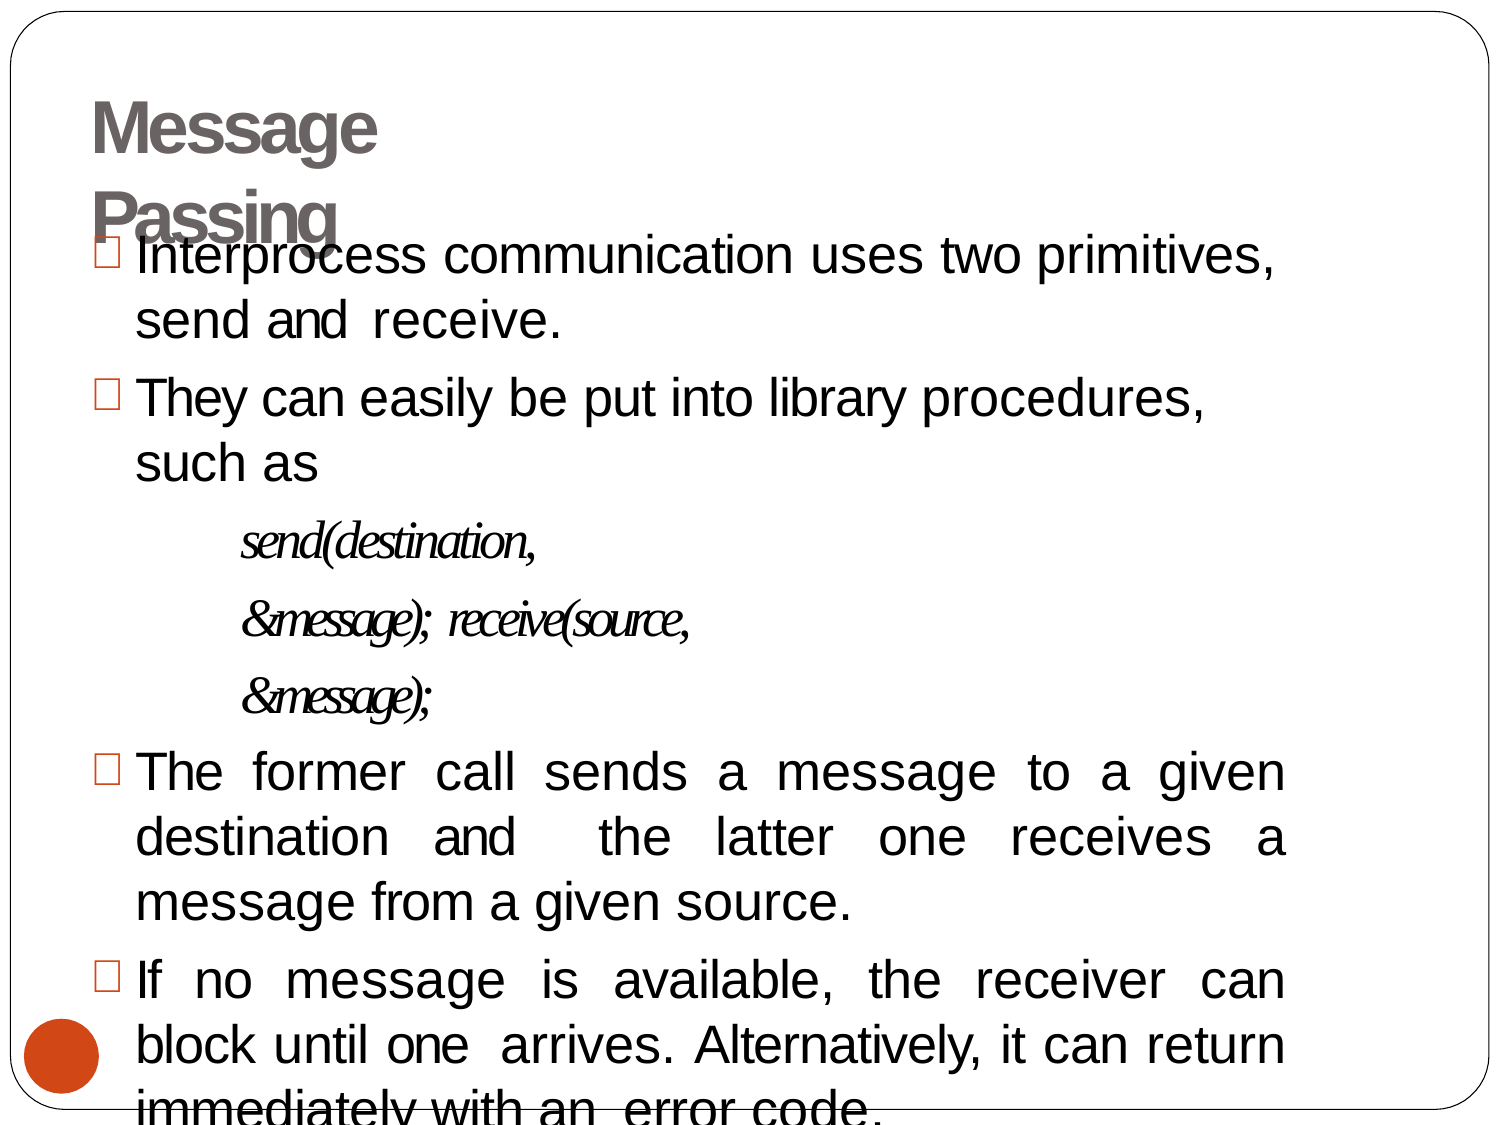

# Message Passing
Interprocess communication uses two primitives, send and  receive.
They can easily be put into library procedures, such as
send(destination, &message);  receive(source, &message);
The former call sends a message to a given destination and  the latter one receives a message from a given source.
If no message is available, the receiver can block until one  arrives. Alternatively, it can return immediately with an  error code.